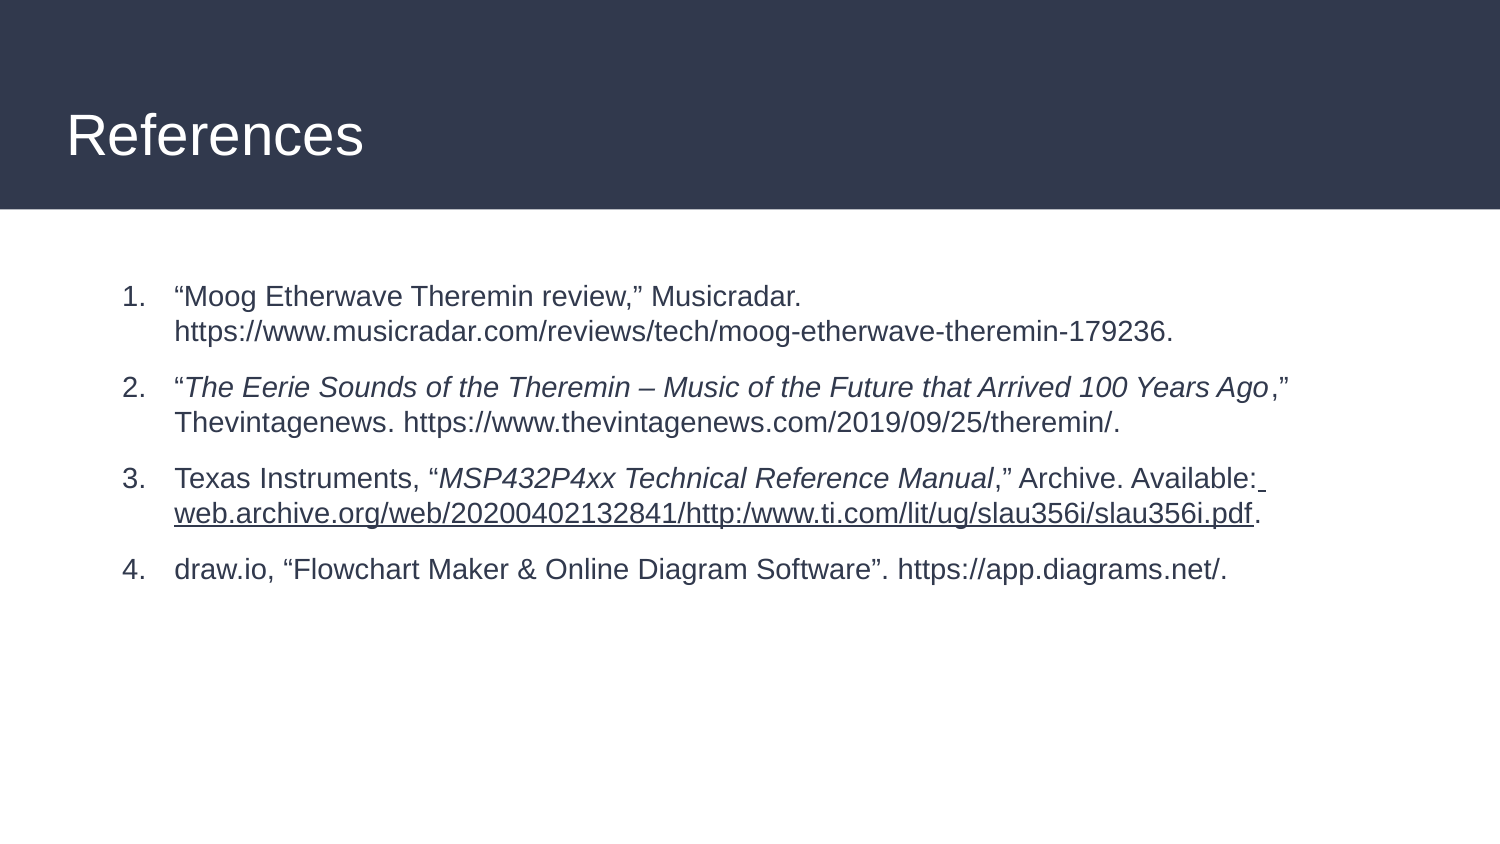

# References
“Moog Etherwave Theremin review,” Musicradar. https://www.musicradar.com/reviews/tech/moog-etherwave-theremin-179236.
“The Eerie Sounds of the Theremin – Music of the Future that Arrived 100 Years Ago,” Thevintagenews. https://www.thevintagenews.com/2019/09/25/theremin/.
Texas Instruments, “MSP432P4xx Technical Reference Manual,” Archive. Available: web.archive.org/web/20200402132841/http:/www.ti.com/lit/ug/slau356i/slau356i.pdf.
draw.io, “Flowchart Maker & Online Diagram Software”. https://app.diagrams.net/.